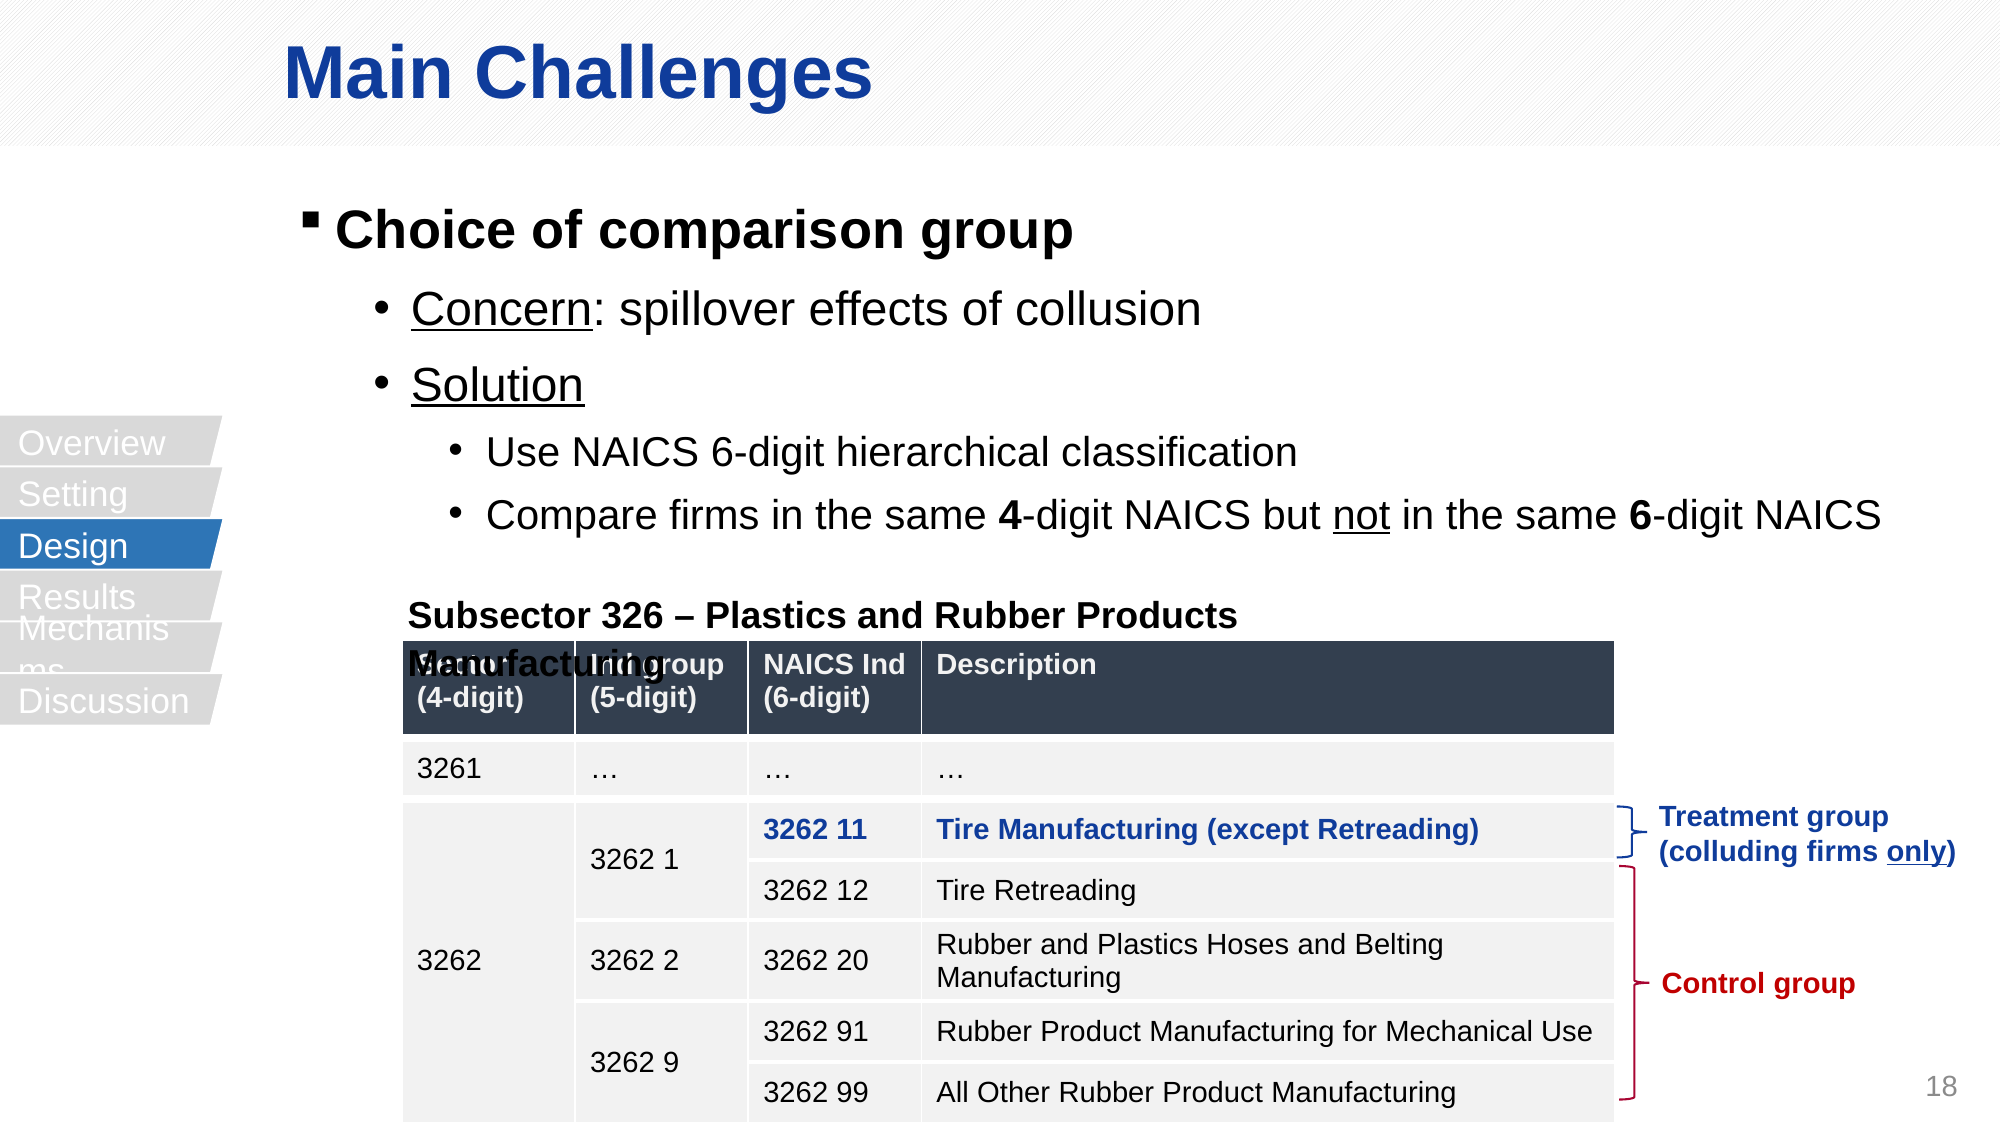

# Main Challenges
Choice of comparison group
Concern: spillover effects of collusion
Solution
Use NAICS 6-digit hierarchical classification
Compare firms in the same 4-digit NAICS but not in the same 6-digit NAICS
Overview
Setting
Design
Results
Subsector 326 – Plastics and Rubber Products Manufacturing
Mechanisms
| Sector (4-digit) | Ind group (5-digit) | NAICS Ind (6-digit) | Description |
| --- | --- | --- | --- |
| 3261 | … | … | … |
| 3262 | 3262 1 | 3262 11 | Tire Manufacturing (except Retreading) |
|  |  | 3262 12 | Tire Retreading |
|  | 3262 2 | 3262 20 | Rubber and Plastics Hoses and Belting Manufacturing |
|  | 3262 9 | 3262 91 | Rubber Product Manufacturing for Mechanical Use |
|  |  | 3262 99 | All Other Rubber Product Manufacturing |
Discussion
Treatment group
(colluding firms only)

Control group
18